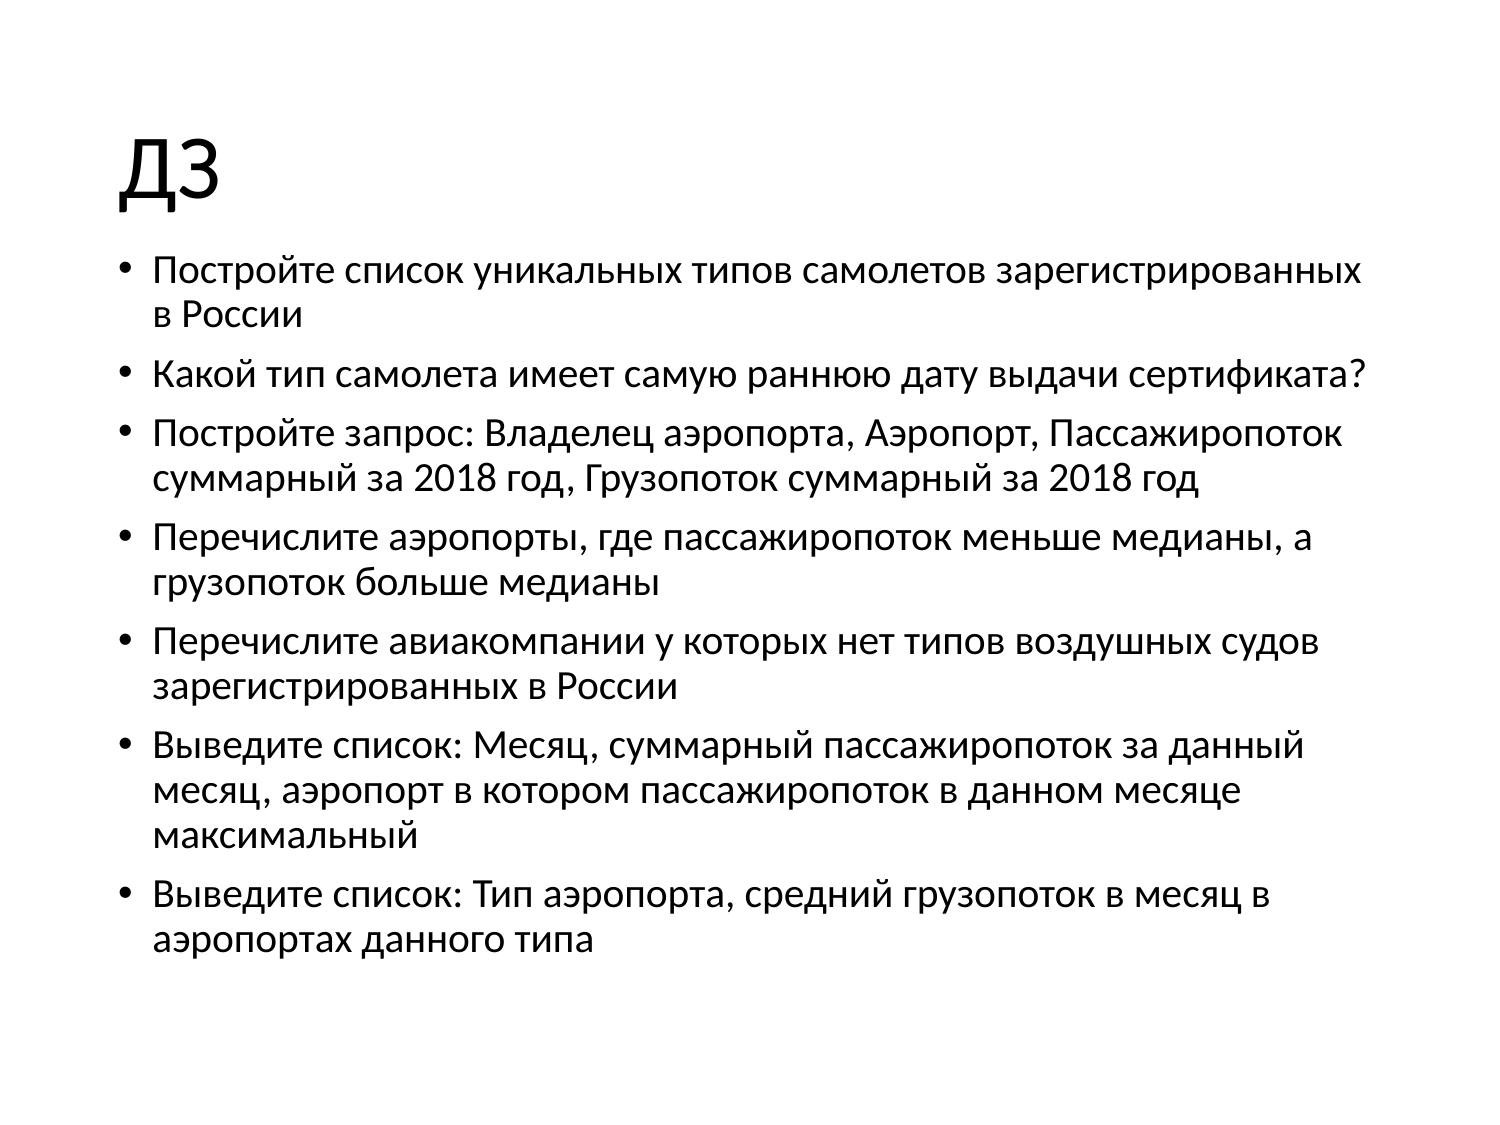

# ДЗ
Постройте список уникальных типов самолетов зарегистрированных в России
Какой тип самолета имеет самую раннюю дату выдачи сертификата?
Постройте запрос: Владелец аэропорта, Аэропорт, Пассажиропоток суммарный за 2018 год, Грузопоток суммарный за 2018 год
Перечислите аэропорты, где пассажиропоток меньше медианы, а  грузопоток больше медианы
Перечислите авиакомпании у которых нет типов воздушных судов зарегистрированных в России
Выведите список: Месяц, суммарный пассажиропоток за данный месяц, аэропорт в котором пассажиропоток в данном месяце максимальный
Выведите список: Тип аэропорта, средний грузопоток в месяц в аэропортах данного типа